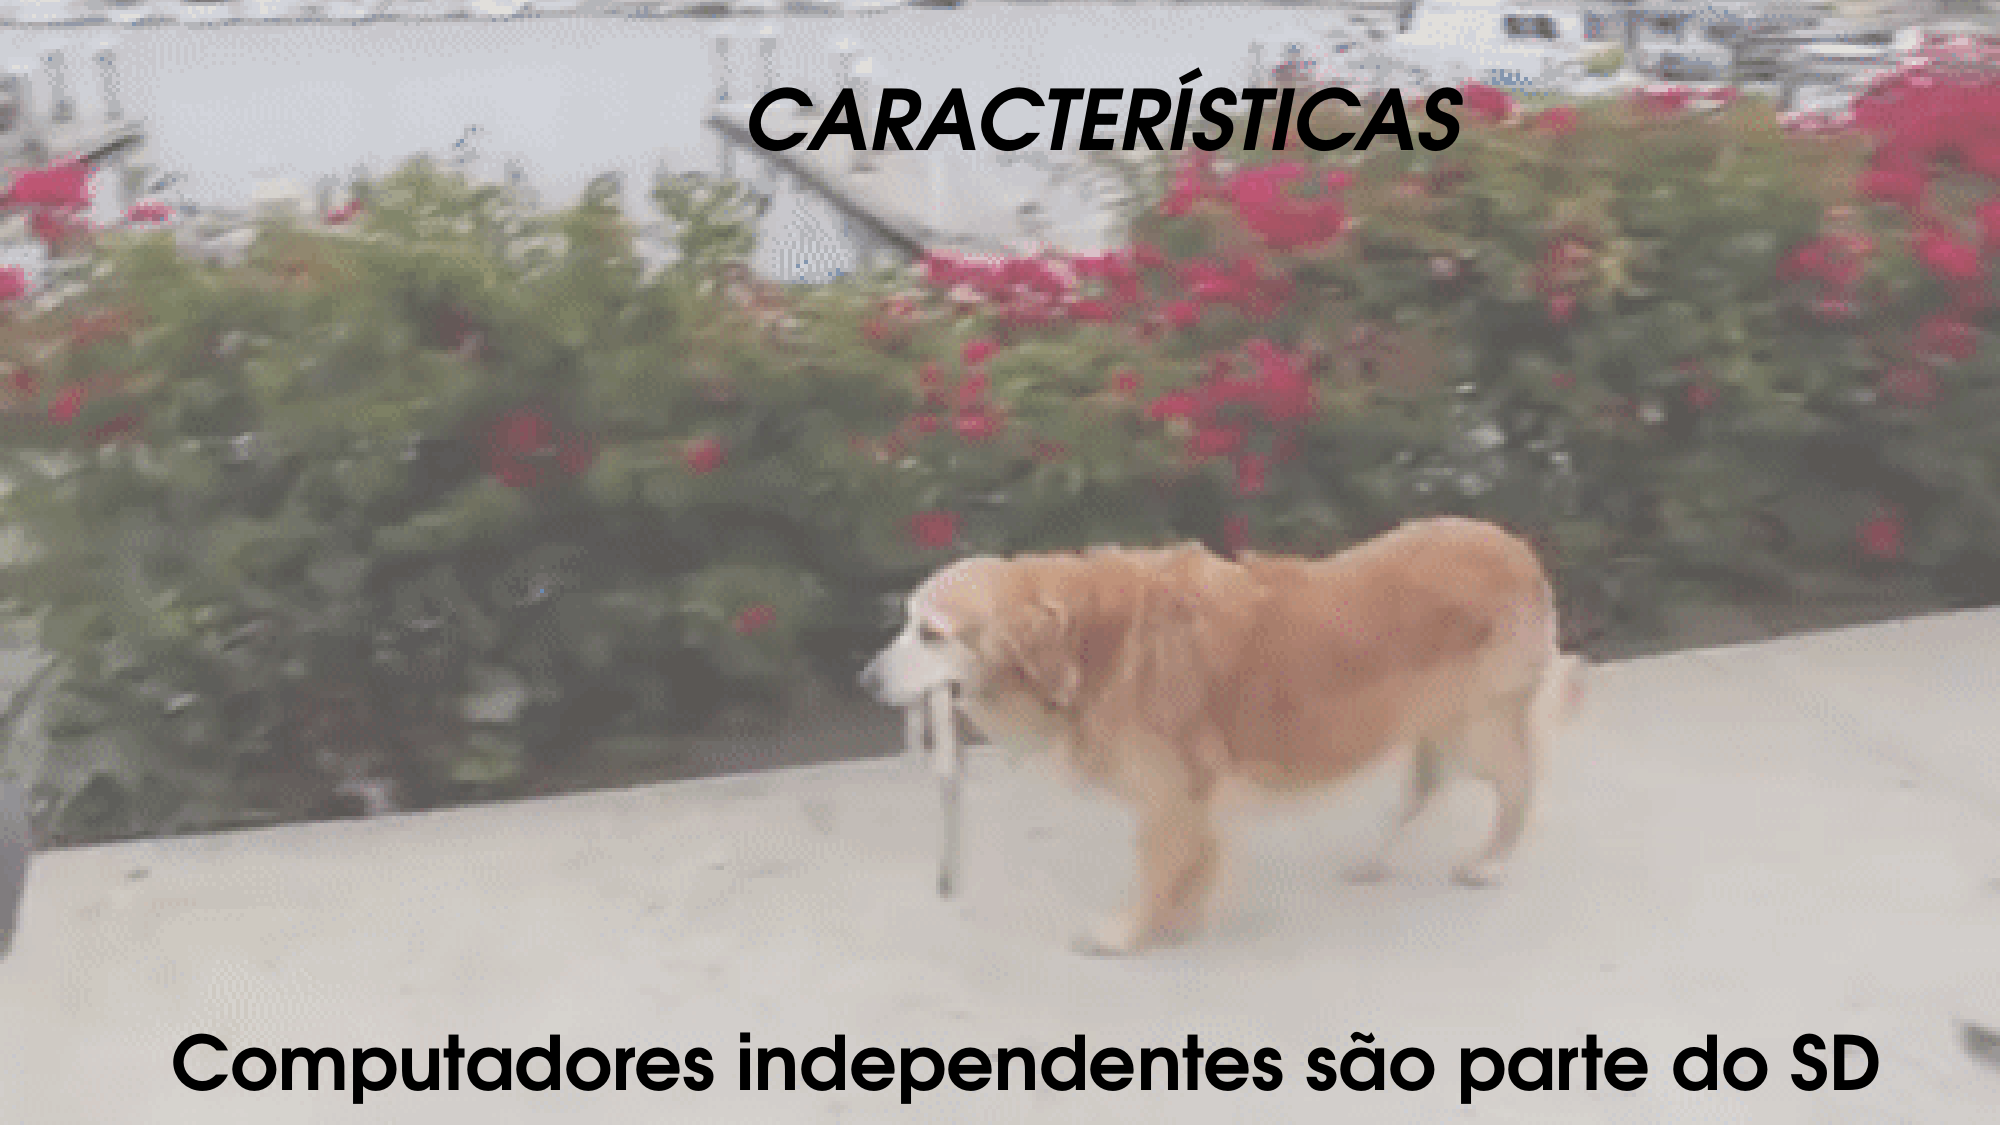

# Características
Computadores independentes são parte do SD